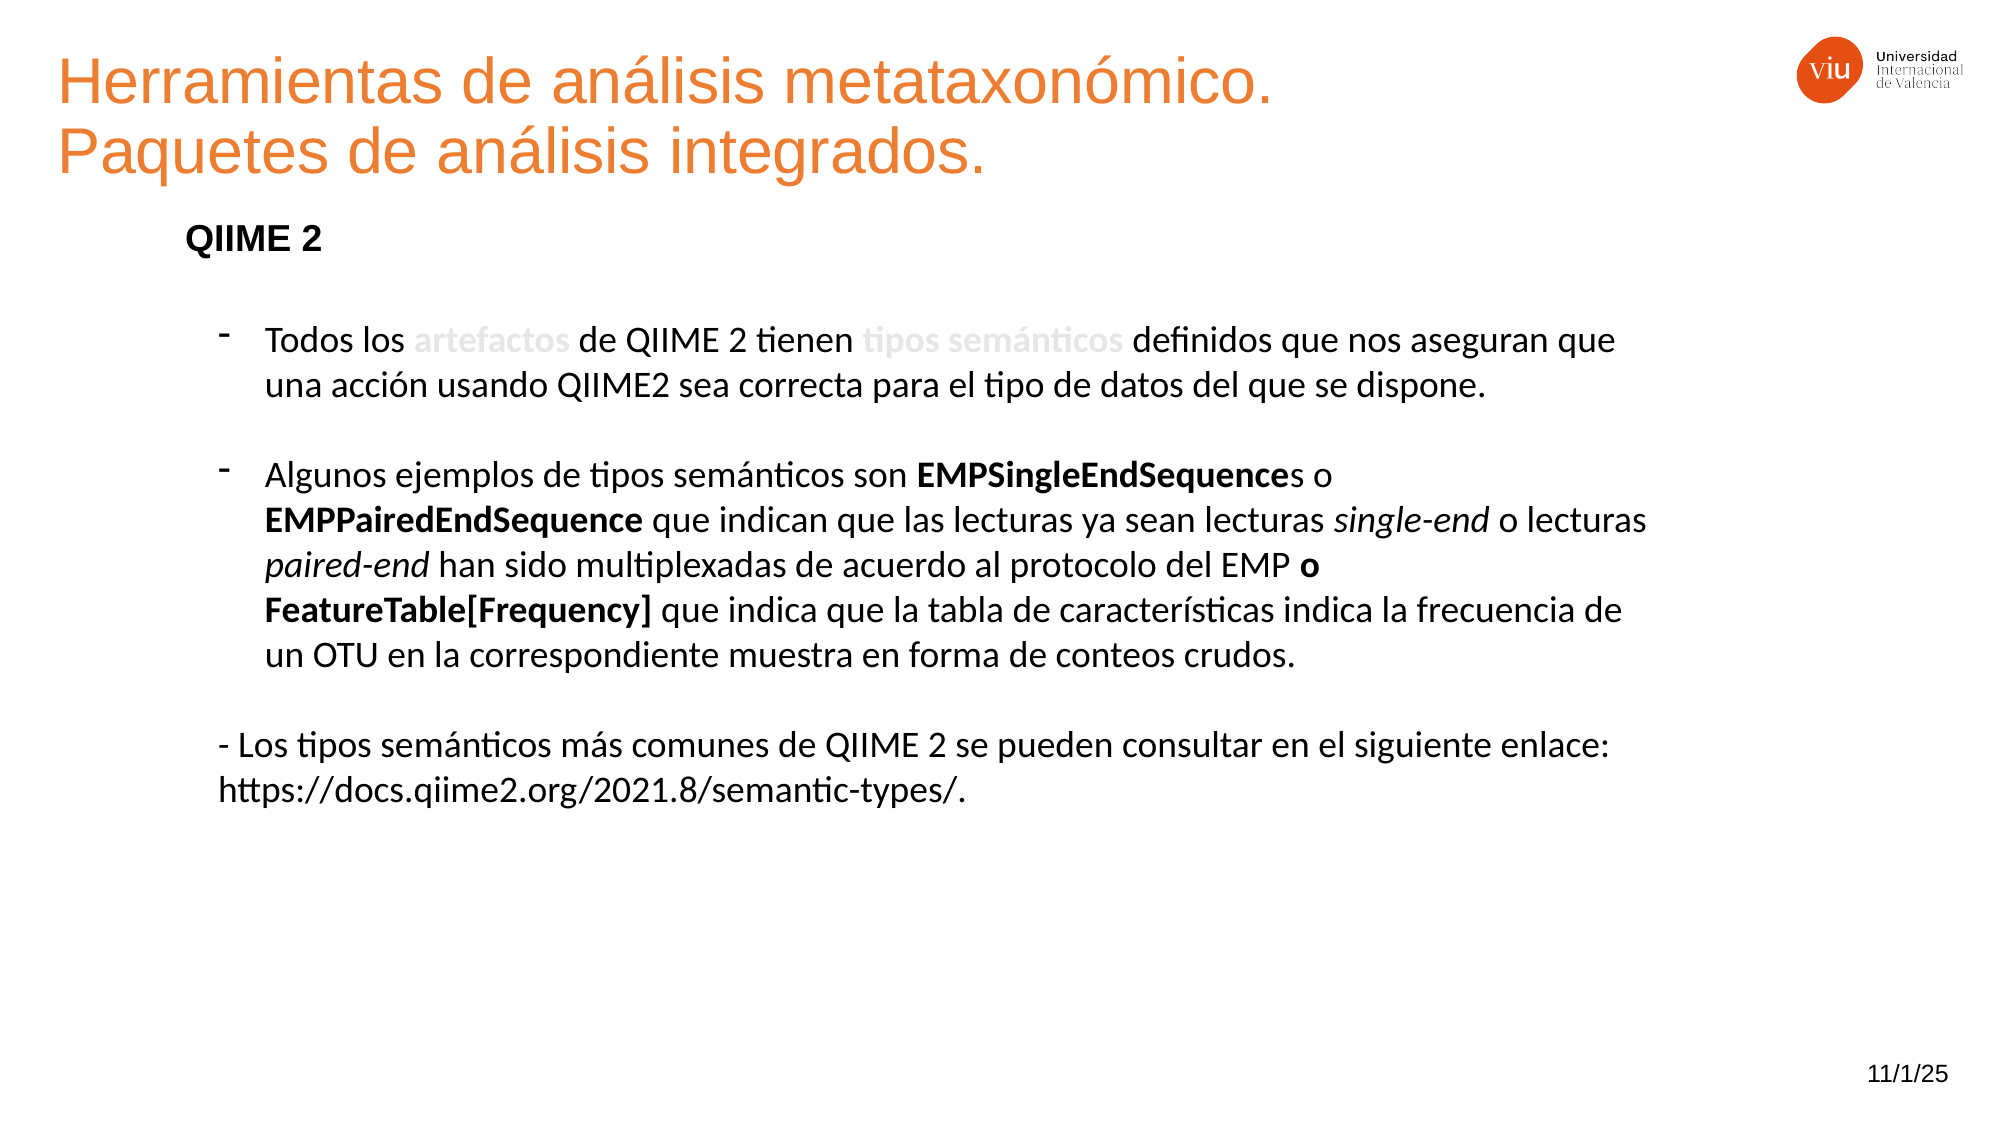

Herramientas de análisis metataxonómico. Paquetes de análisis integrados.
QIIME 2

Todos los artefactos de QIIME 2 tienen tipos semánticos definidos que nos aseguran que una acción usando QIIME2 sea correcta para el tipo de datos del que se dispone.

Algunos ejemplos de tipos semánticos son EMPSingleEndSequences o EMPPairedEndSequence que indican que las lecturas ya sean lecturas single-end o lecturas paired-end han sido multiplexadas de acuerdo al protocolo del EMP o FeatureTable[Frequency] que indica que la tabla de características indica la frecuencia de un OTU en la correspondiente muestra en forma de conteos crudos.

- Los tipos semánticos más comunes de QIIME 2 se pueden consultar en el siguiente enlace: https://docs.qiime2.org/2021.8/semantic-types/.